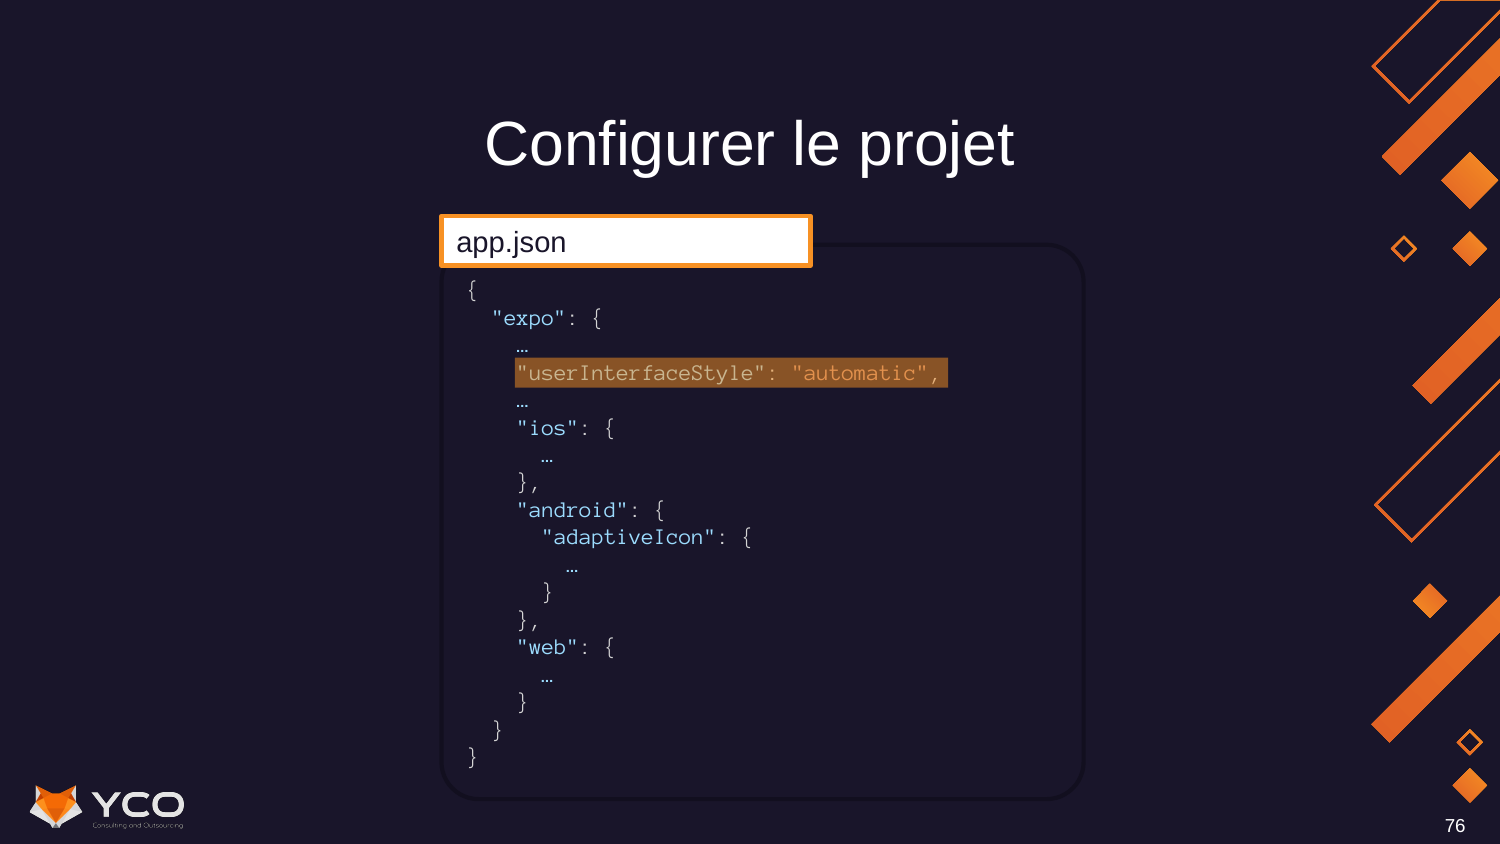

# Configurer le projet
app.json
{
  "expo": {
    …
    "userInterfaceStyle": "automatic",
    …
    "ios": {
      …
    },
    "android": {
      "adaptiveIcon": {
        …
      }
    },
    "web": {
      …
    }
  }
}